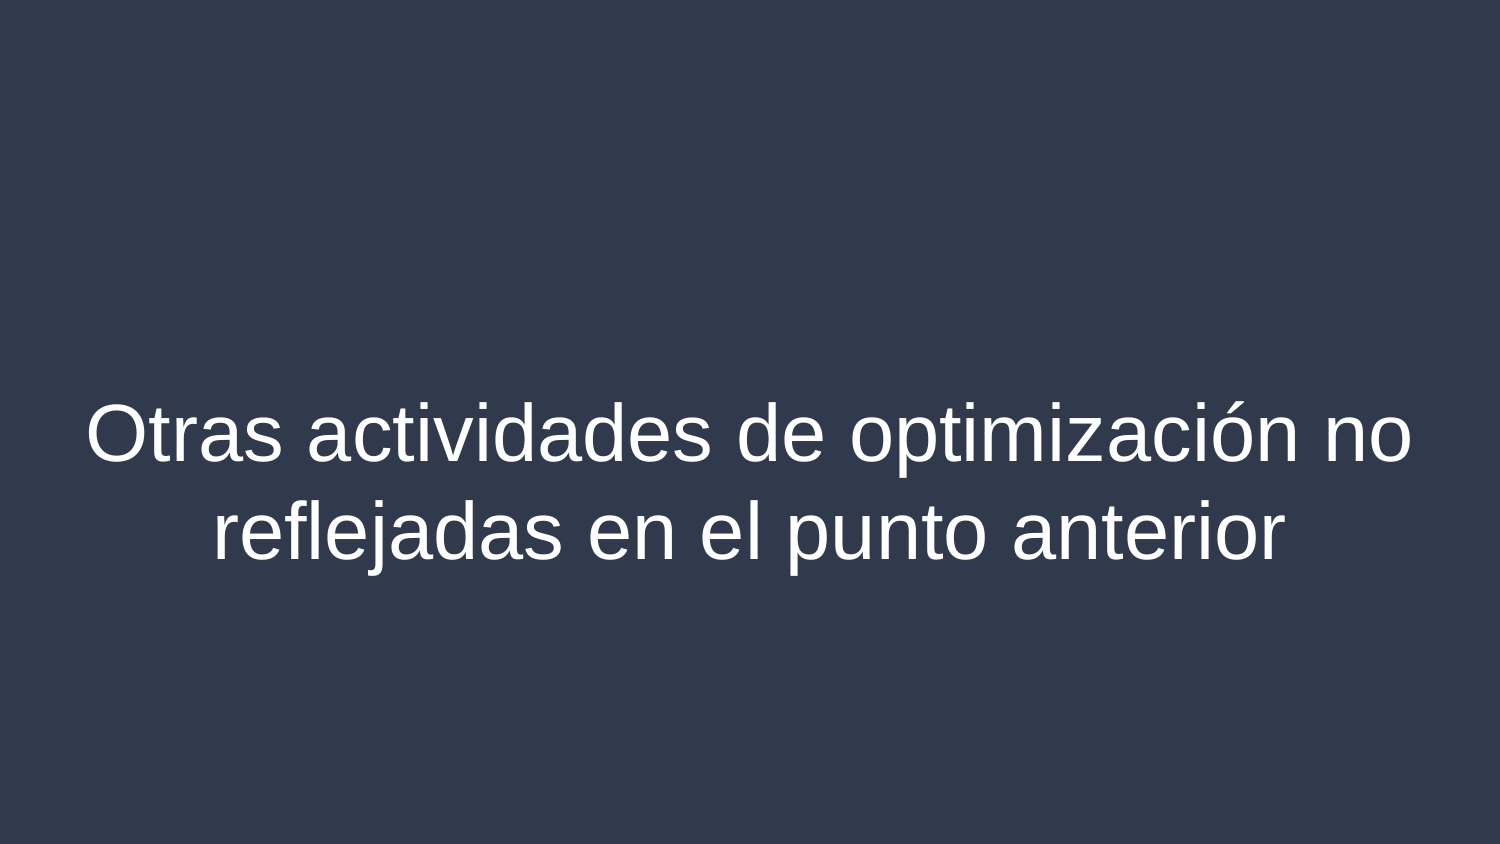

# Otras actividades de optimización no reflejadas en el punto anterior